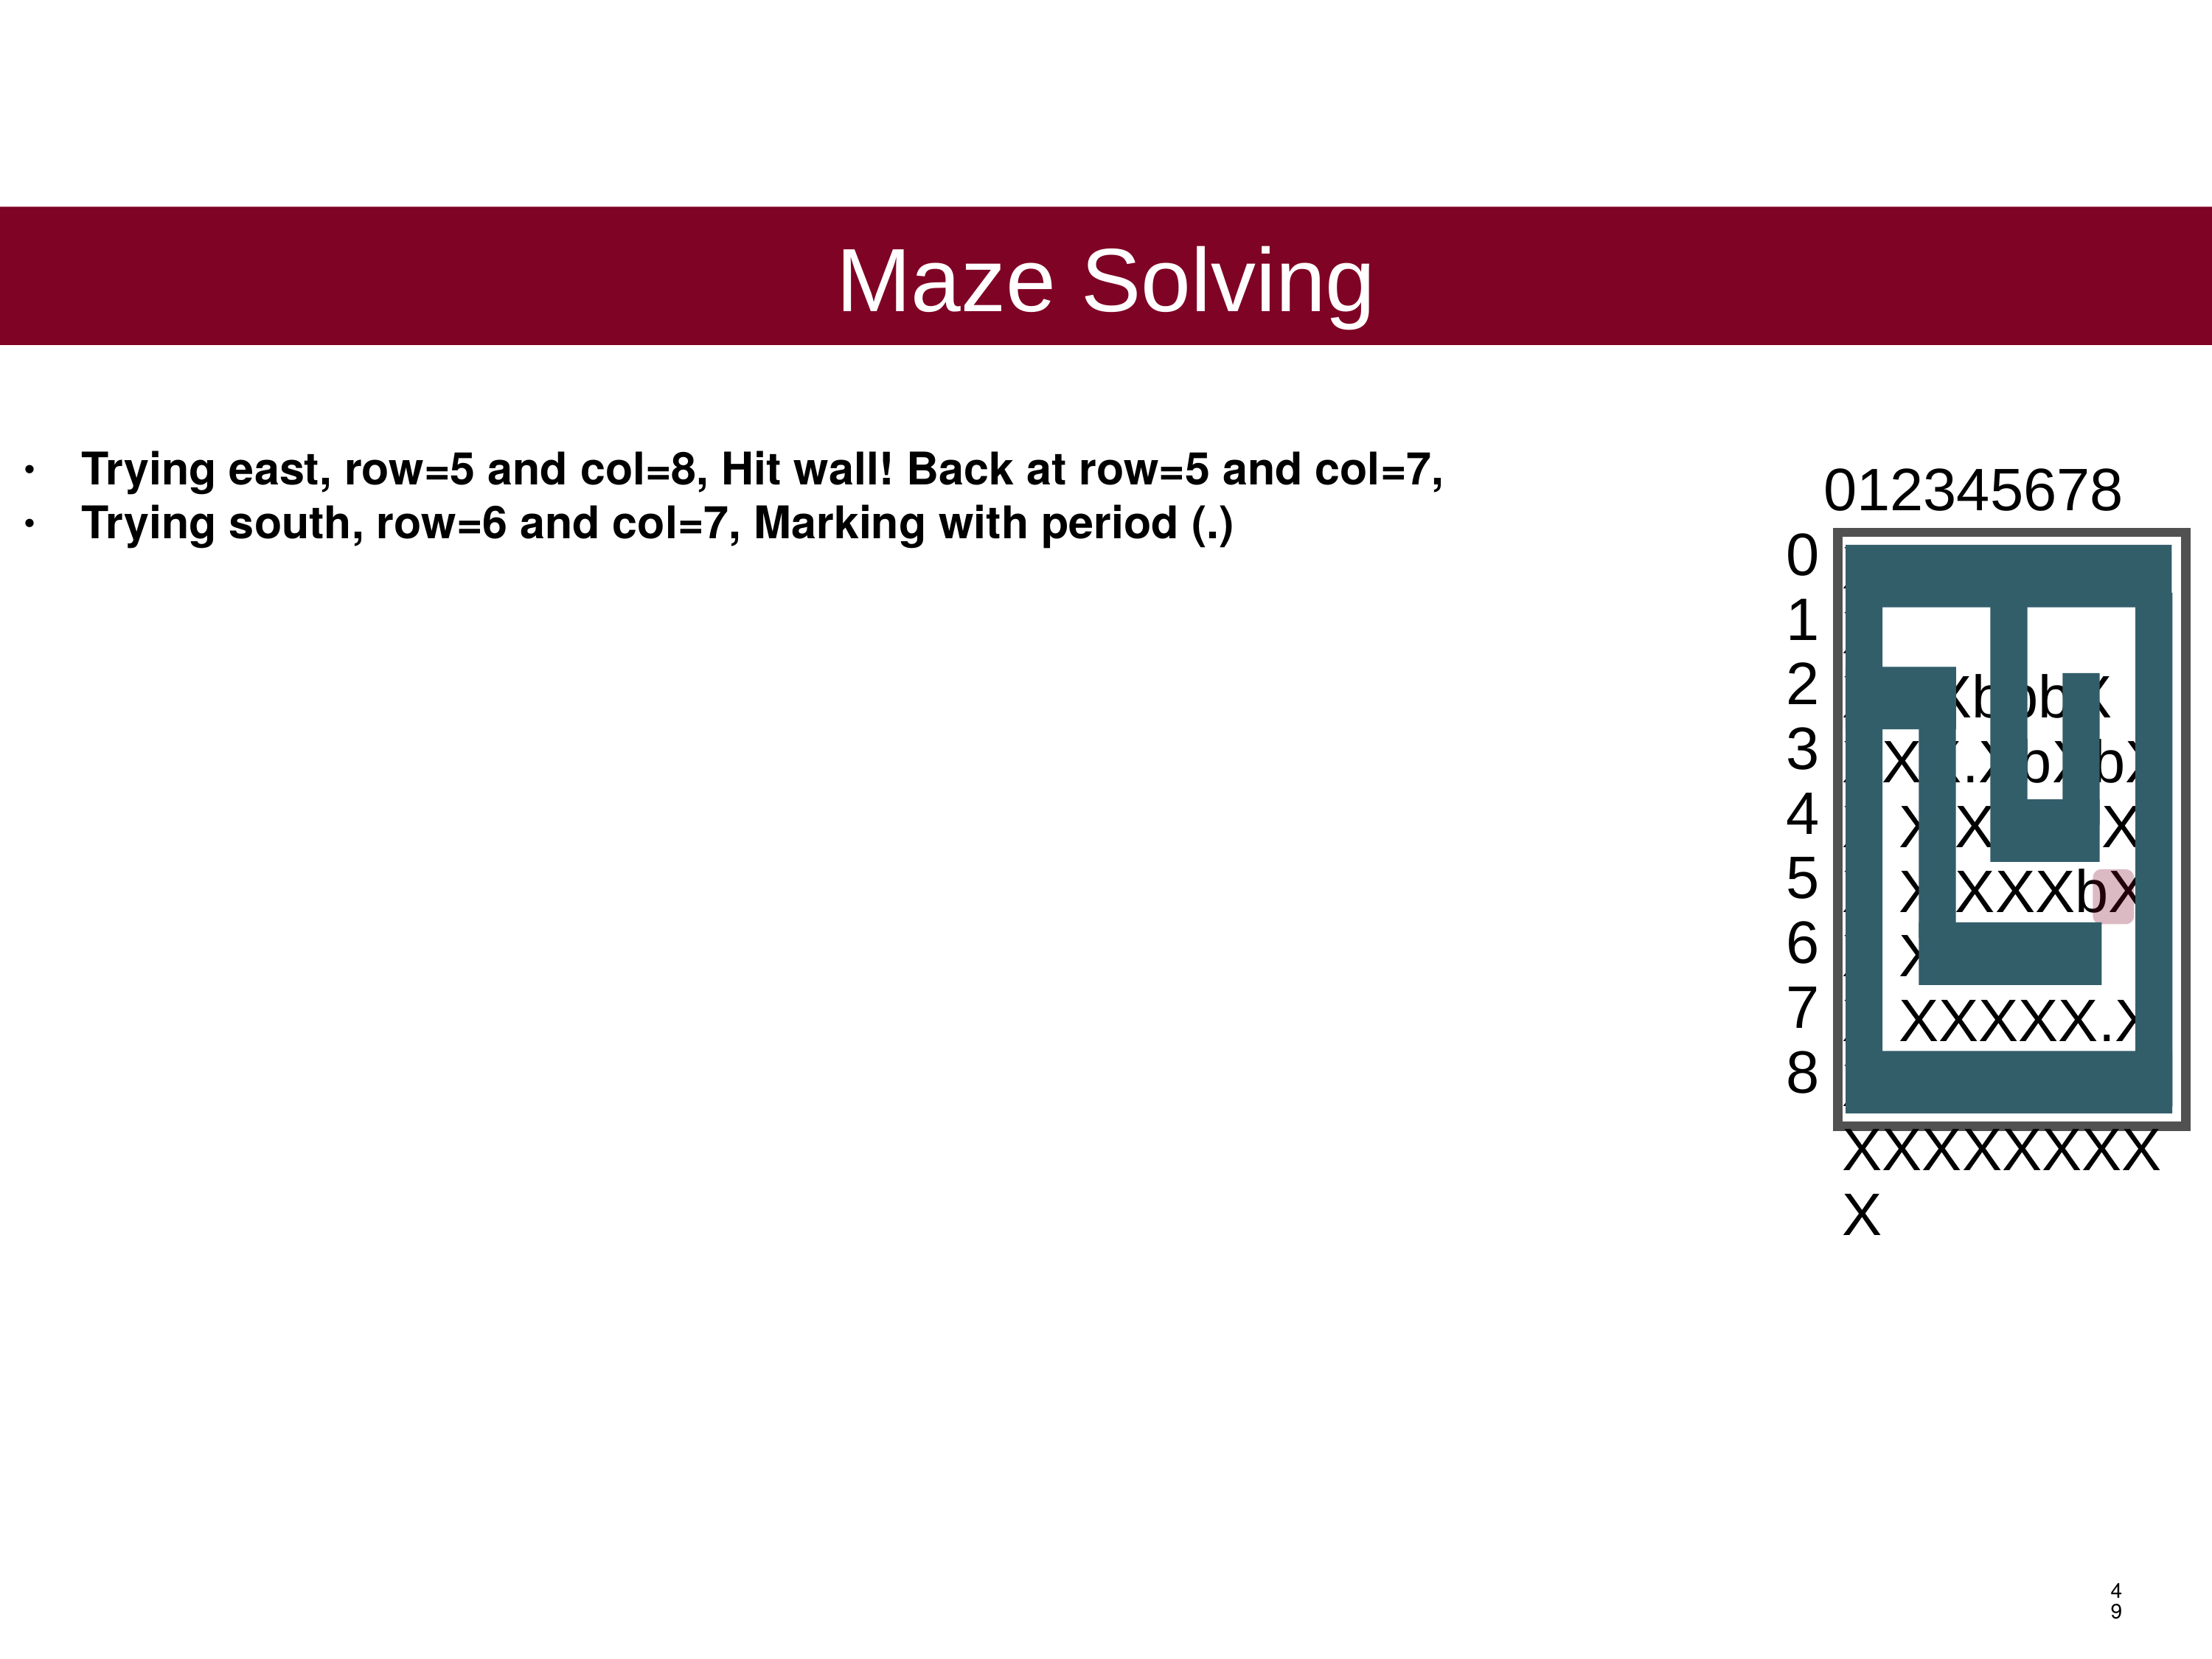

Maze Solving
Trying east, row=5 and col=8, Hit wall! Back at row=5 and col=7,
Trying south, row=6 and col=7, Marking with period (.)

 012345678
0
1
2
3
4
5
6
7
8

XXXXXXXXX
X...XbbbX
XXX.XbXbX
X X.XbXbX
X X.XXXbX
X X.....X
X XXXXX.X
X      FX
XXXXXXXXX

49